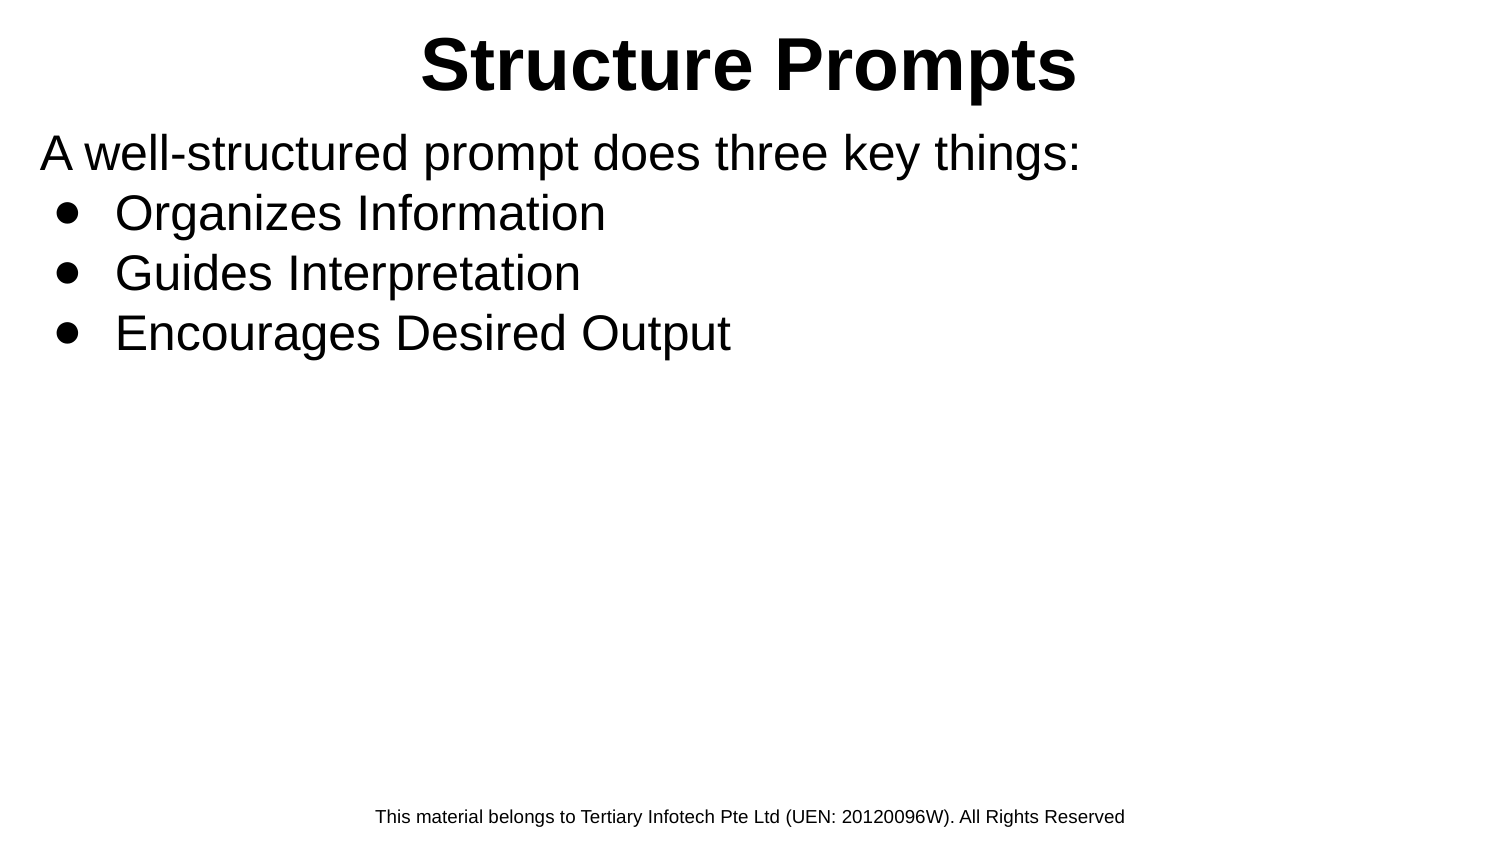

# Structure Prompts
A well-structured prompt does three key things:
Organizes Information
Guides Interpretation
Encourages Desired Output